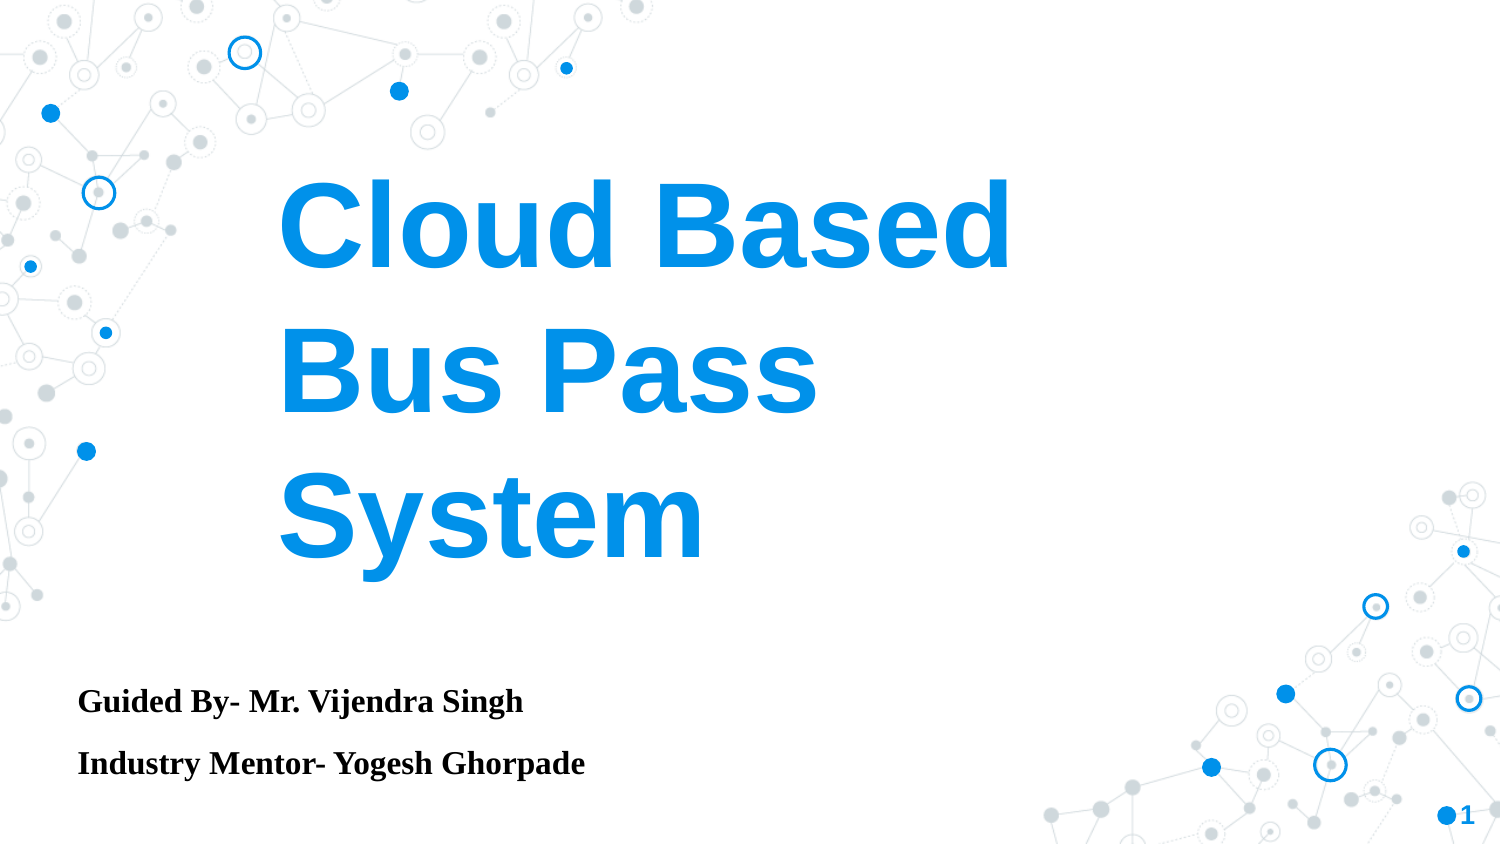

# Cloud Based Bus Pass  System
Guided By- Mr. Vijendra Singh

Industry Mentor- Yogesh Ghorpade

1